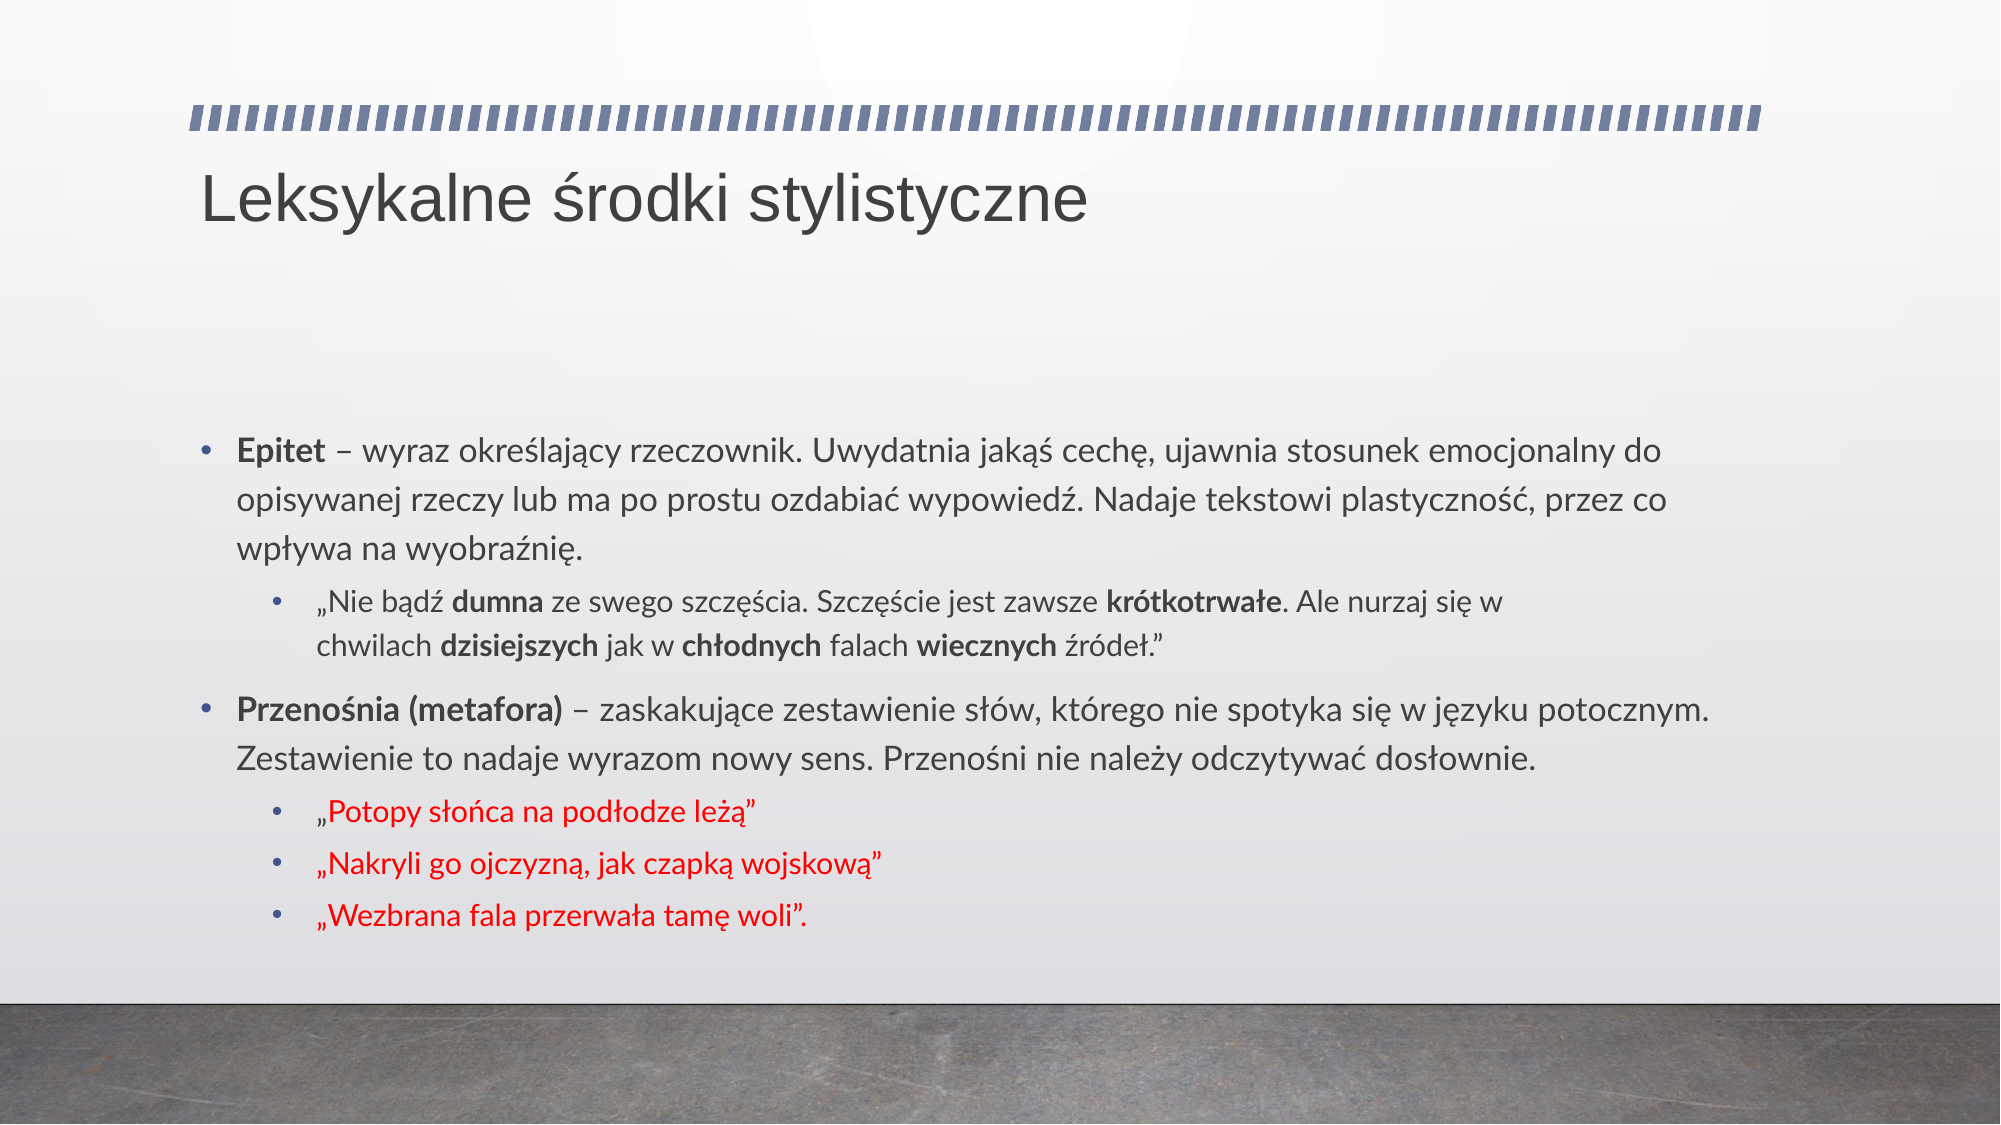

# Leksykalne środki stylistyczne

Epitet – wyraz określający rzeczownik. Uwydatnia jakąś cechę, ujawnia stosunek emocjonalny do opisywanej rzeczy lub ma po prostu ozdabiać wypowiedź. Nadaje tekstowi plastyczność, przez co wpływa na wyobraźnię.
„Nie bądź dumna ze swego szczęścia. Szczęście jest zawsze krótkotrwałe. Ale nurzaj się w chwilach dzisiejszych jak w chłodnych falach wiecznych źródeł.”
Przenośnia (metafora) – zaskakujące zestawienie słów, którego nie spotyka się w języku potocznym. Zestawienie to nadaje wyrazom nowy sens. Przenośni nie należy odczytywać dosłownie.
„Potopy słońca na podłodze leżą”
„Nakryli go ojczyzną, jak czapką wojskową”
„Wezbrana fala przerwała tamę woli”.